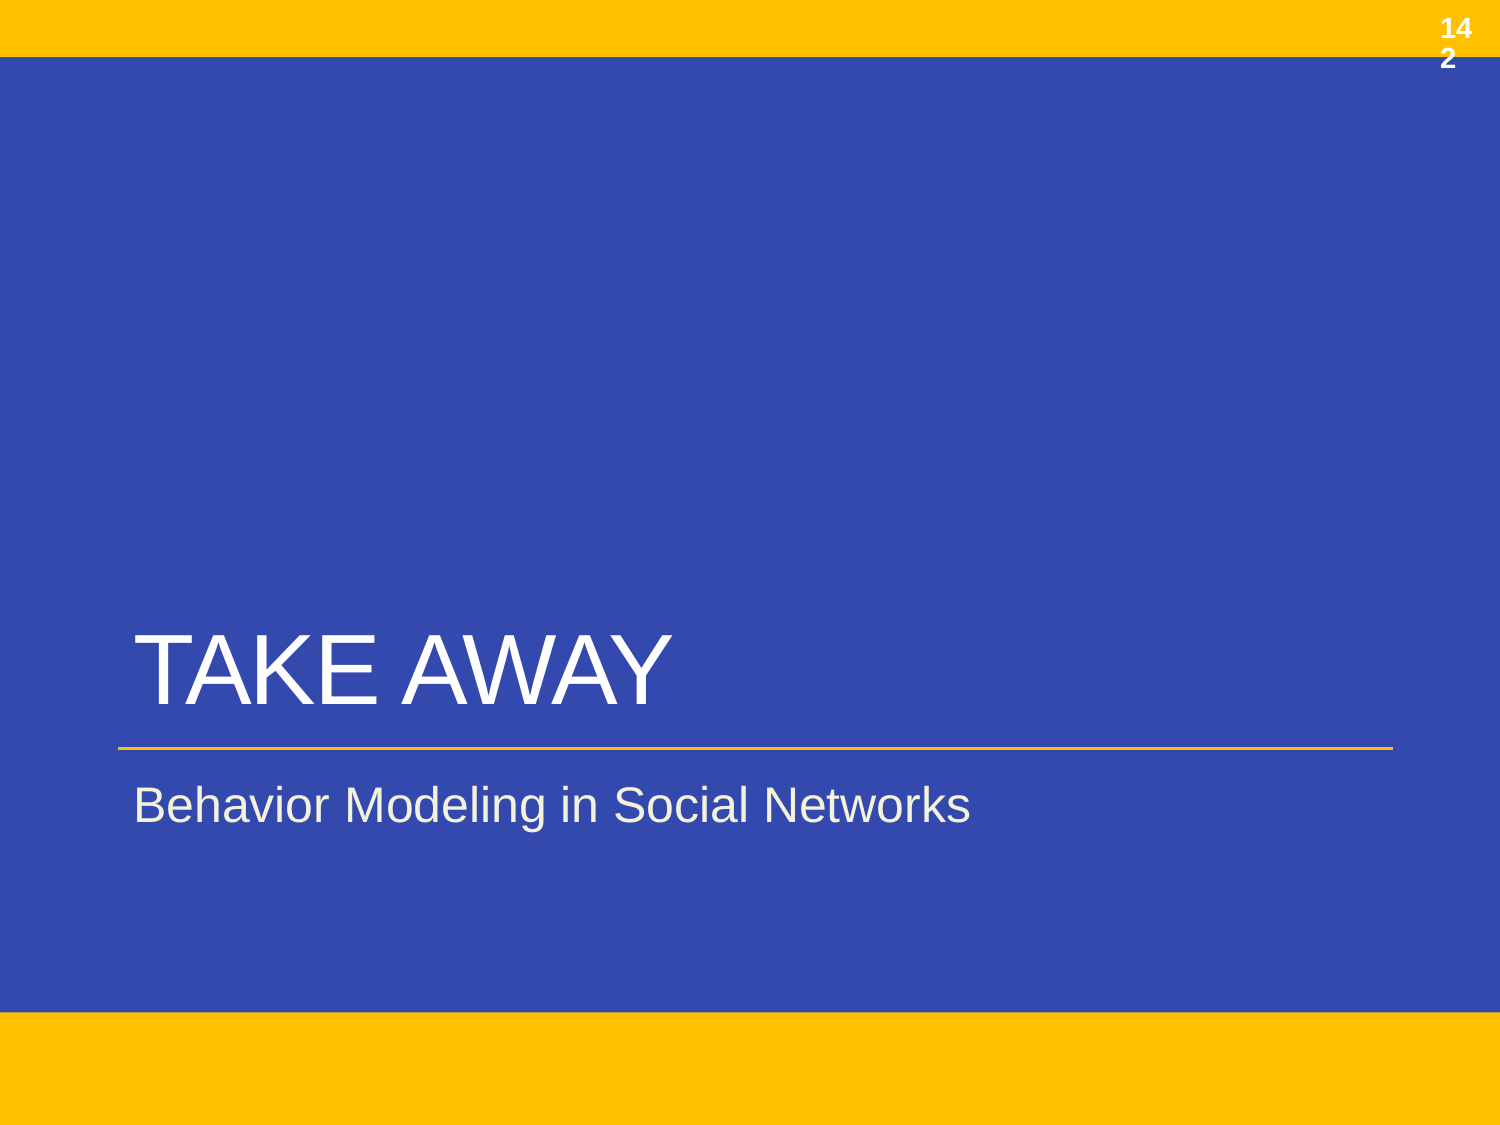

142
# Take AWAY
Behavior Modeling in Social Networks